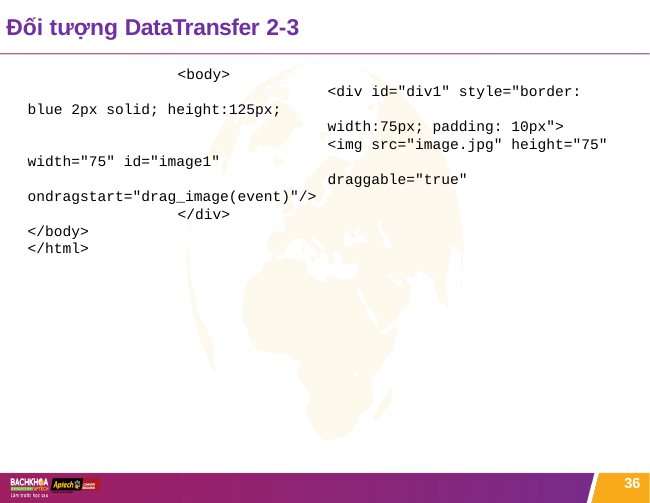

# Đối tượng DataTransfer 2-3
	<body>
		<div id="div1" style="border: blue 2px solid; height:125px;
		width:75px; padding: 10px">
		<img src="image.jpg" height="75" width="75" id="image1"
		draggable="true" ondragstart="drag_image(event)"/>
	</div>
</body>
</html>
36